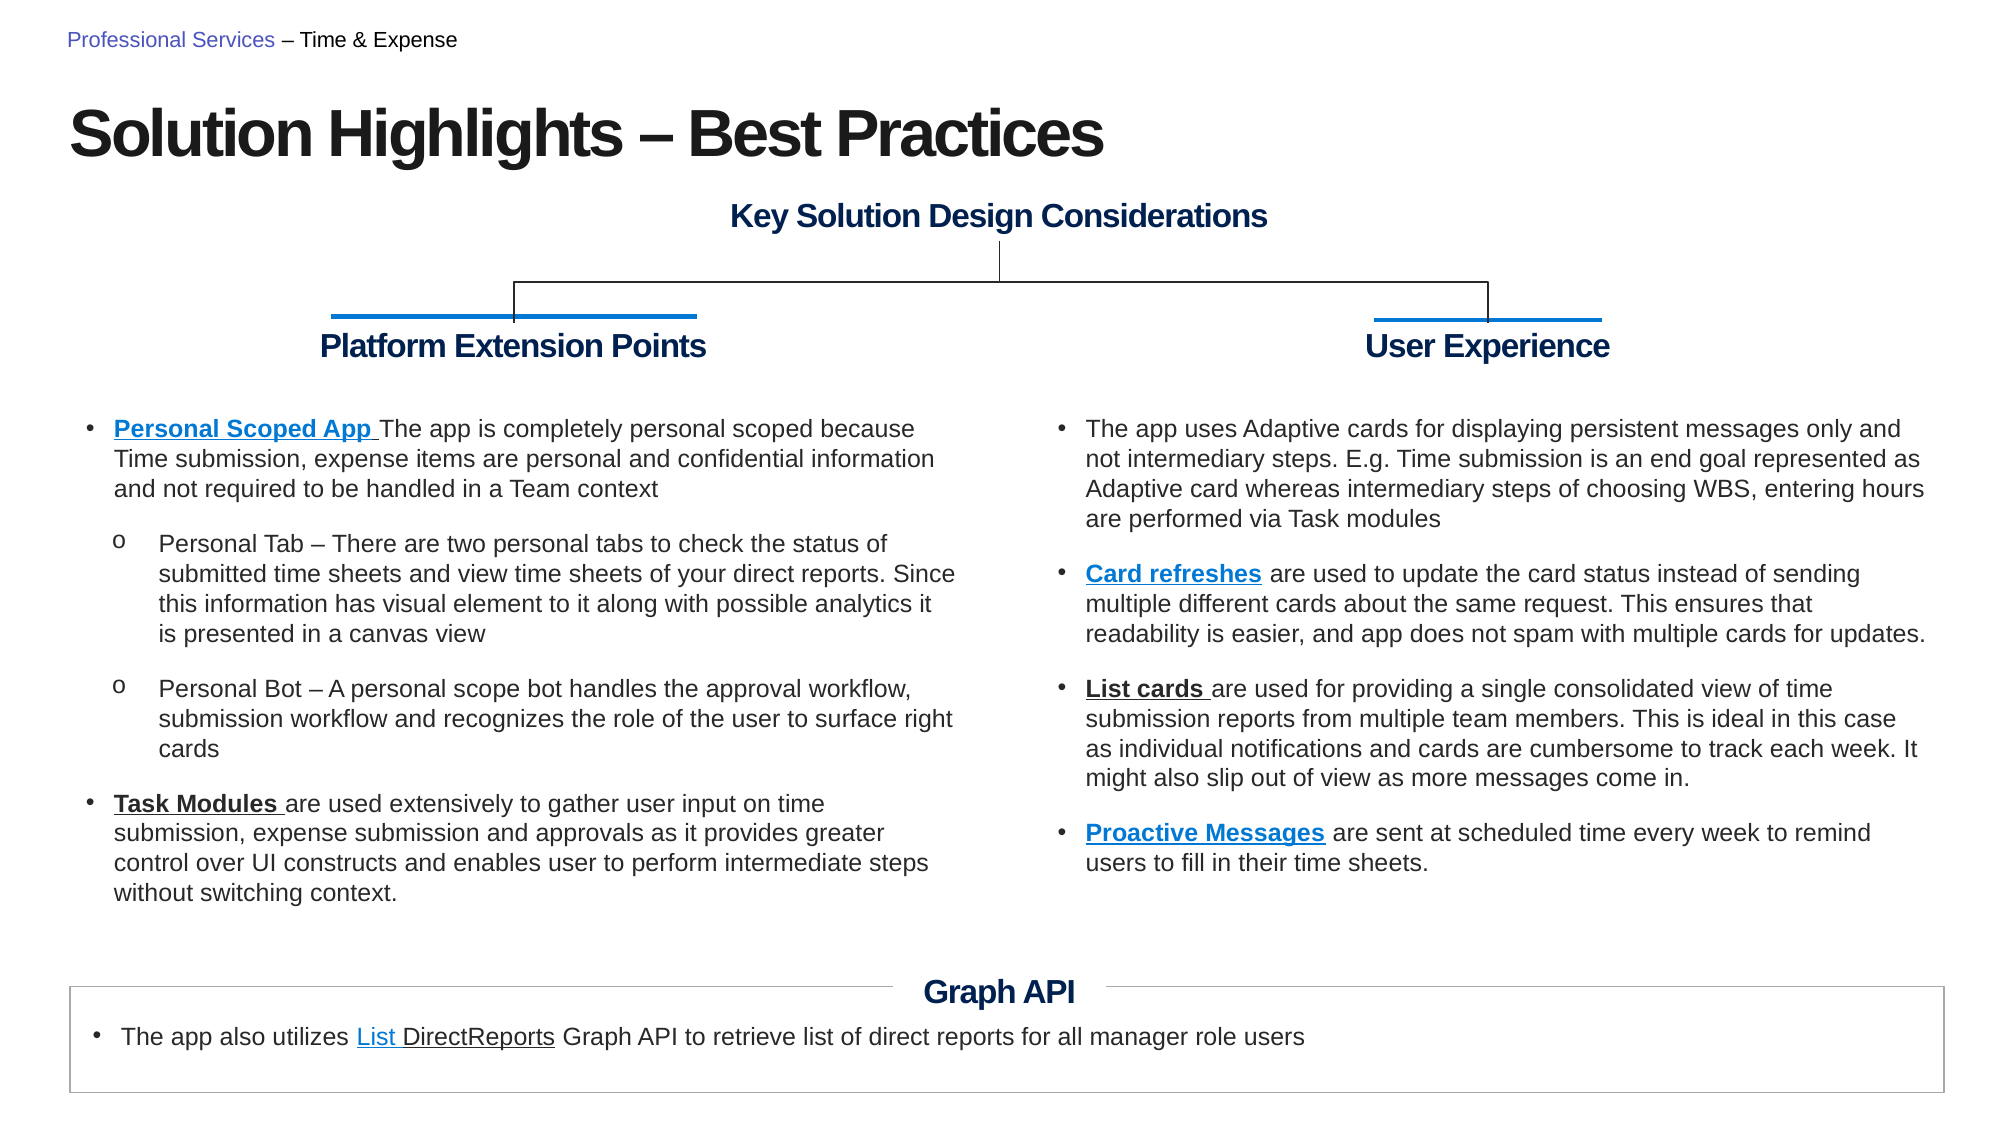

Professional Services – Time & Expense
# Solution Highlights – Best Practices
Key Solution Design Considerations
Platform Extension Points
User Experience
Personal Scoped App The app is completely personal scoped because Time submission, expense items are personal and confidential information and not required to be handled in a Team context
Personal Tab – There are two personal tabs to check the status of submitted time sheets and view time sheets of your direct reports. Since this information has visual element to it along with possible analytics it is presented in a canvas view
Personal Bot – A personal scope bot handles the approval workflow, submission workflow and recognizes the role of the user to surface right cards
Task Modules are used extensively to gather user input on time submission, expense submission and approvals as it provides greater control over UI constructs and enables user to perform intermediate steps without switching context.
The app uses Adaptive cards for displaying persistent messages only and not intermediary steps. E.g. Time submission is an end goal represented as Adaptive card whereas intermediary steps of choosing WBS, entering hours are performed via Task modules
Card refreshes are used to update the card status instead of sending multiple different cards about the same request. This ensures that readability is easier, and app does not spam with multiple cards for updates.
List cards are used for providing a single consolidated view of time submission reports from multiple team members. This is ideal in this case as individual notifications and cards are cumbersome to track each week. It might also slip out of view as more messages come in.
Proactive Messages are sent at scheduled time every week to remind users to fill in their time sheets.
Graph API

The app also utilizes List DirectReports Graph API to retrieve list of direct reports for all manager role users